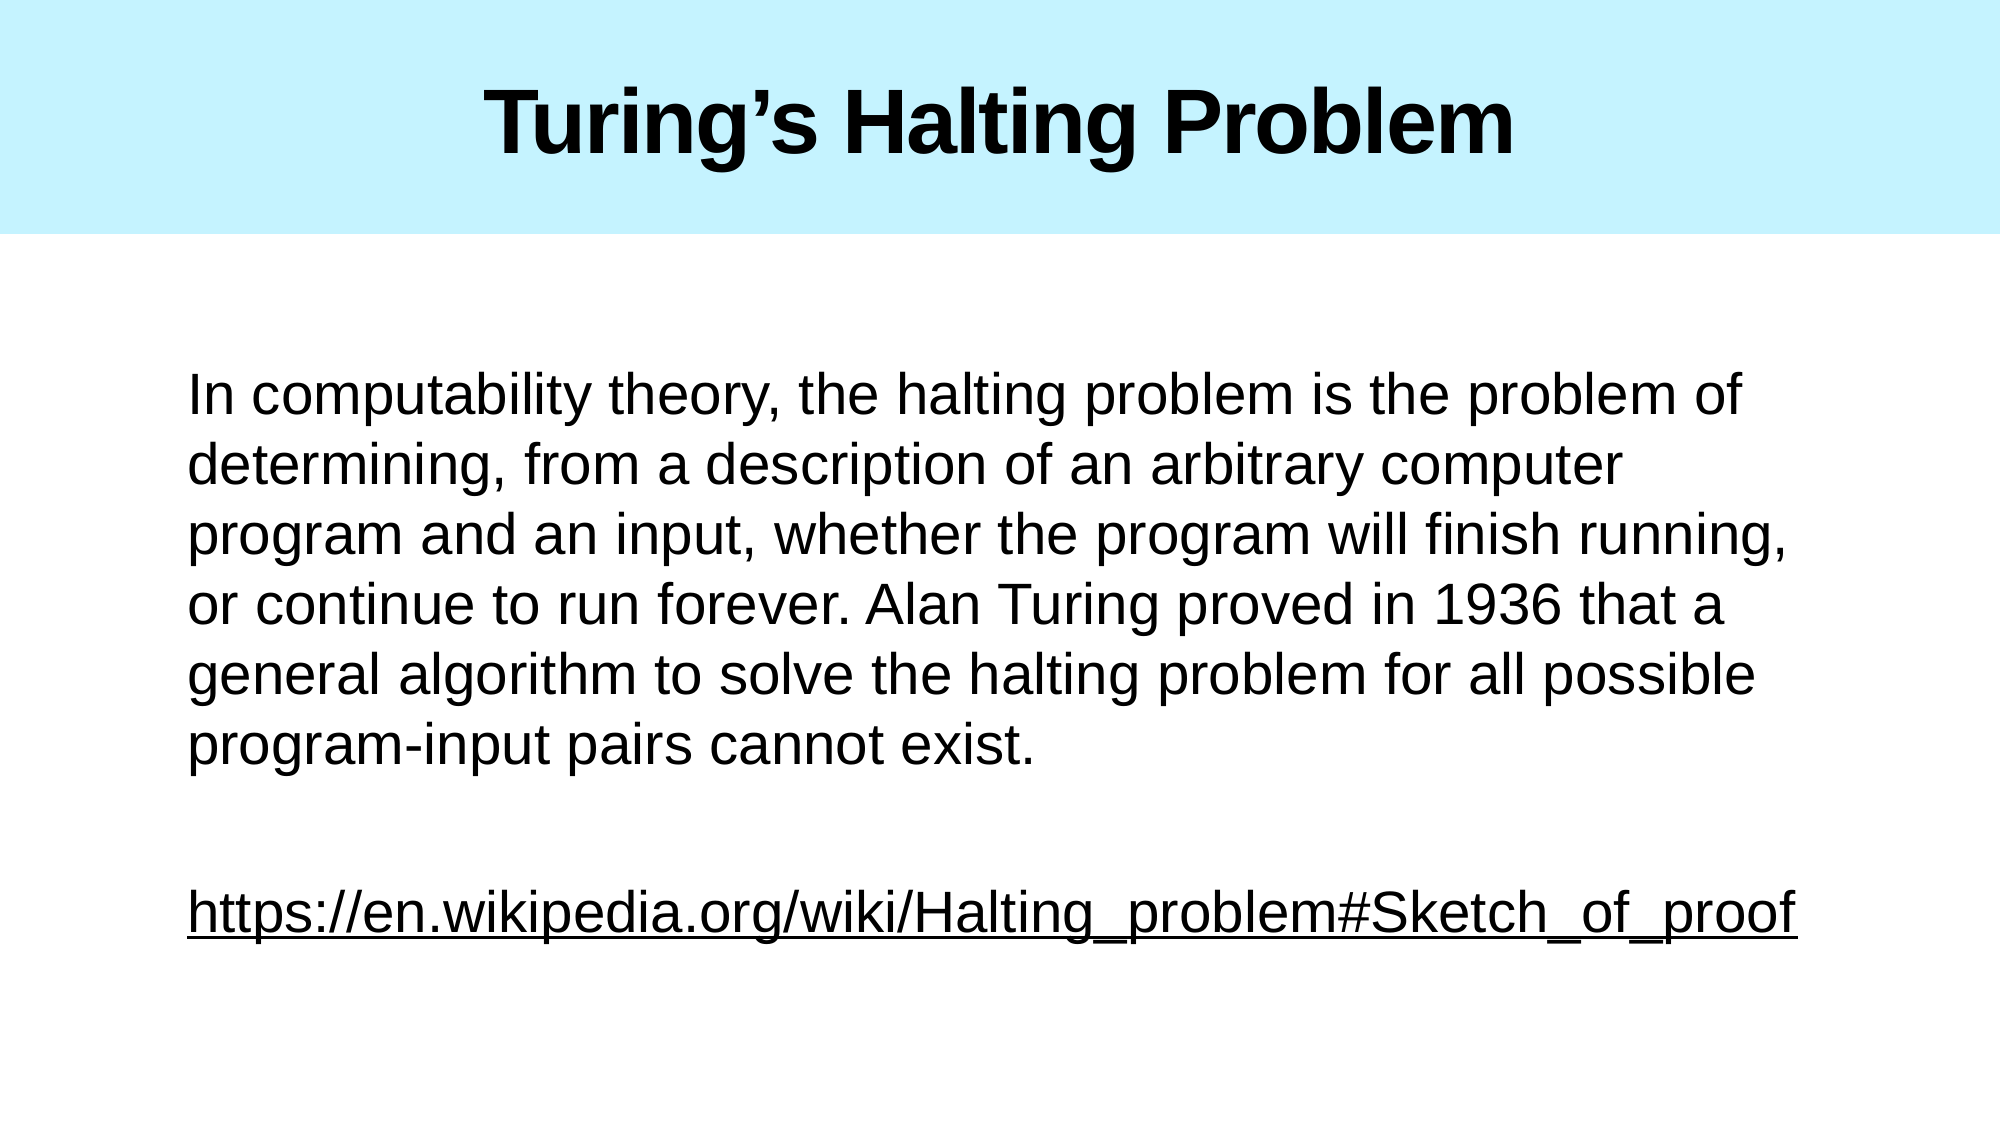

# Turing’s Halting Problem
In computability theory, the halting problem is the problem of determining, from a description of an arbitrary computer program and an input, whether the program will finish running, or continue to run forever. Alan Turing proved in 1936 that a general algorithm to solve the halting problem for all possible program-input pairs cannot exist.

https://en.wikipedia.org/wiki/Halting_problem#Sketch_of_proof